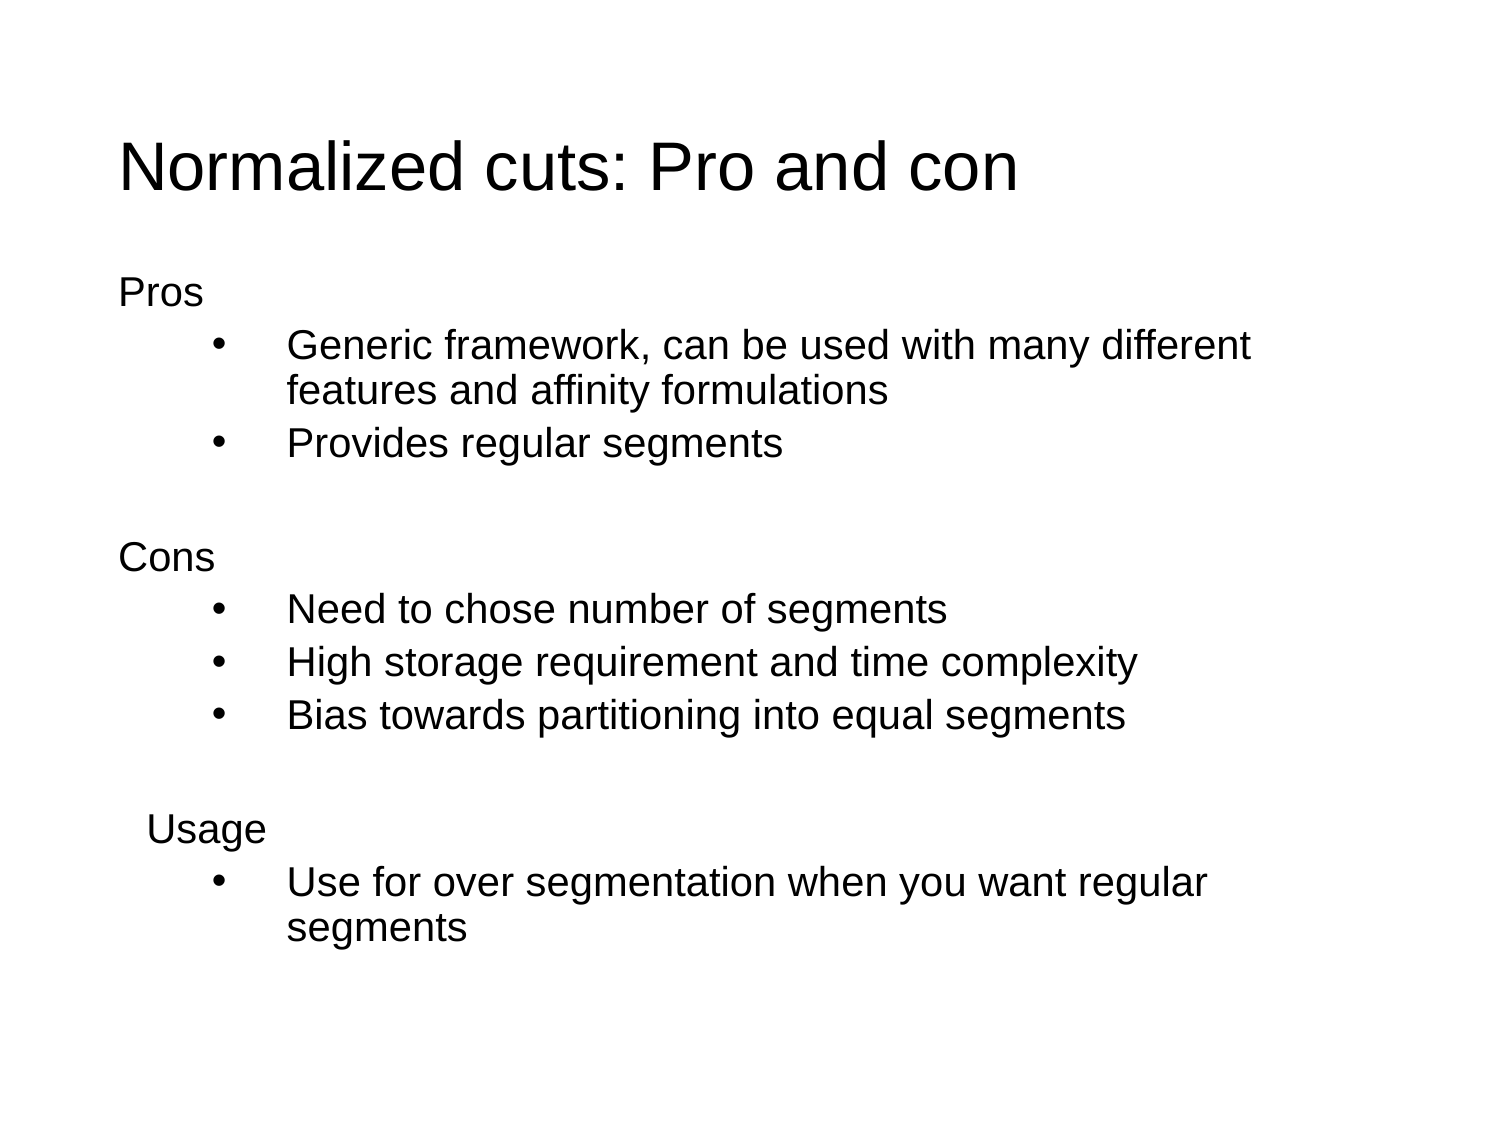

# Normalized cuts: Pro and con
Pros
Generic framework, can be used with many different features and affinity formulations
Provides regular segments

Cons
Need to chose number of segments
High storage requirement and time complexity
Bias towards partitioning into equal segments

Usage
Use for over segmentation when you want regular segments